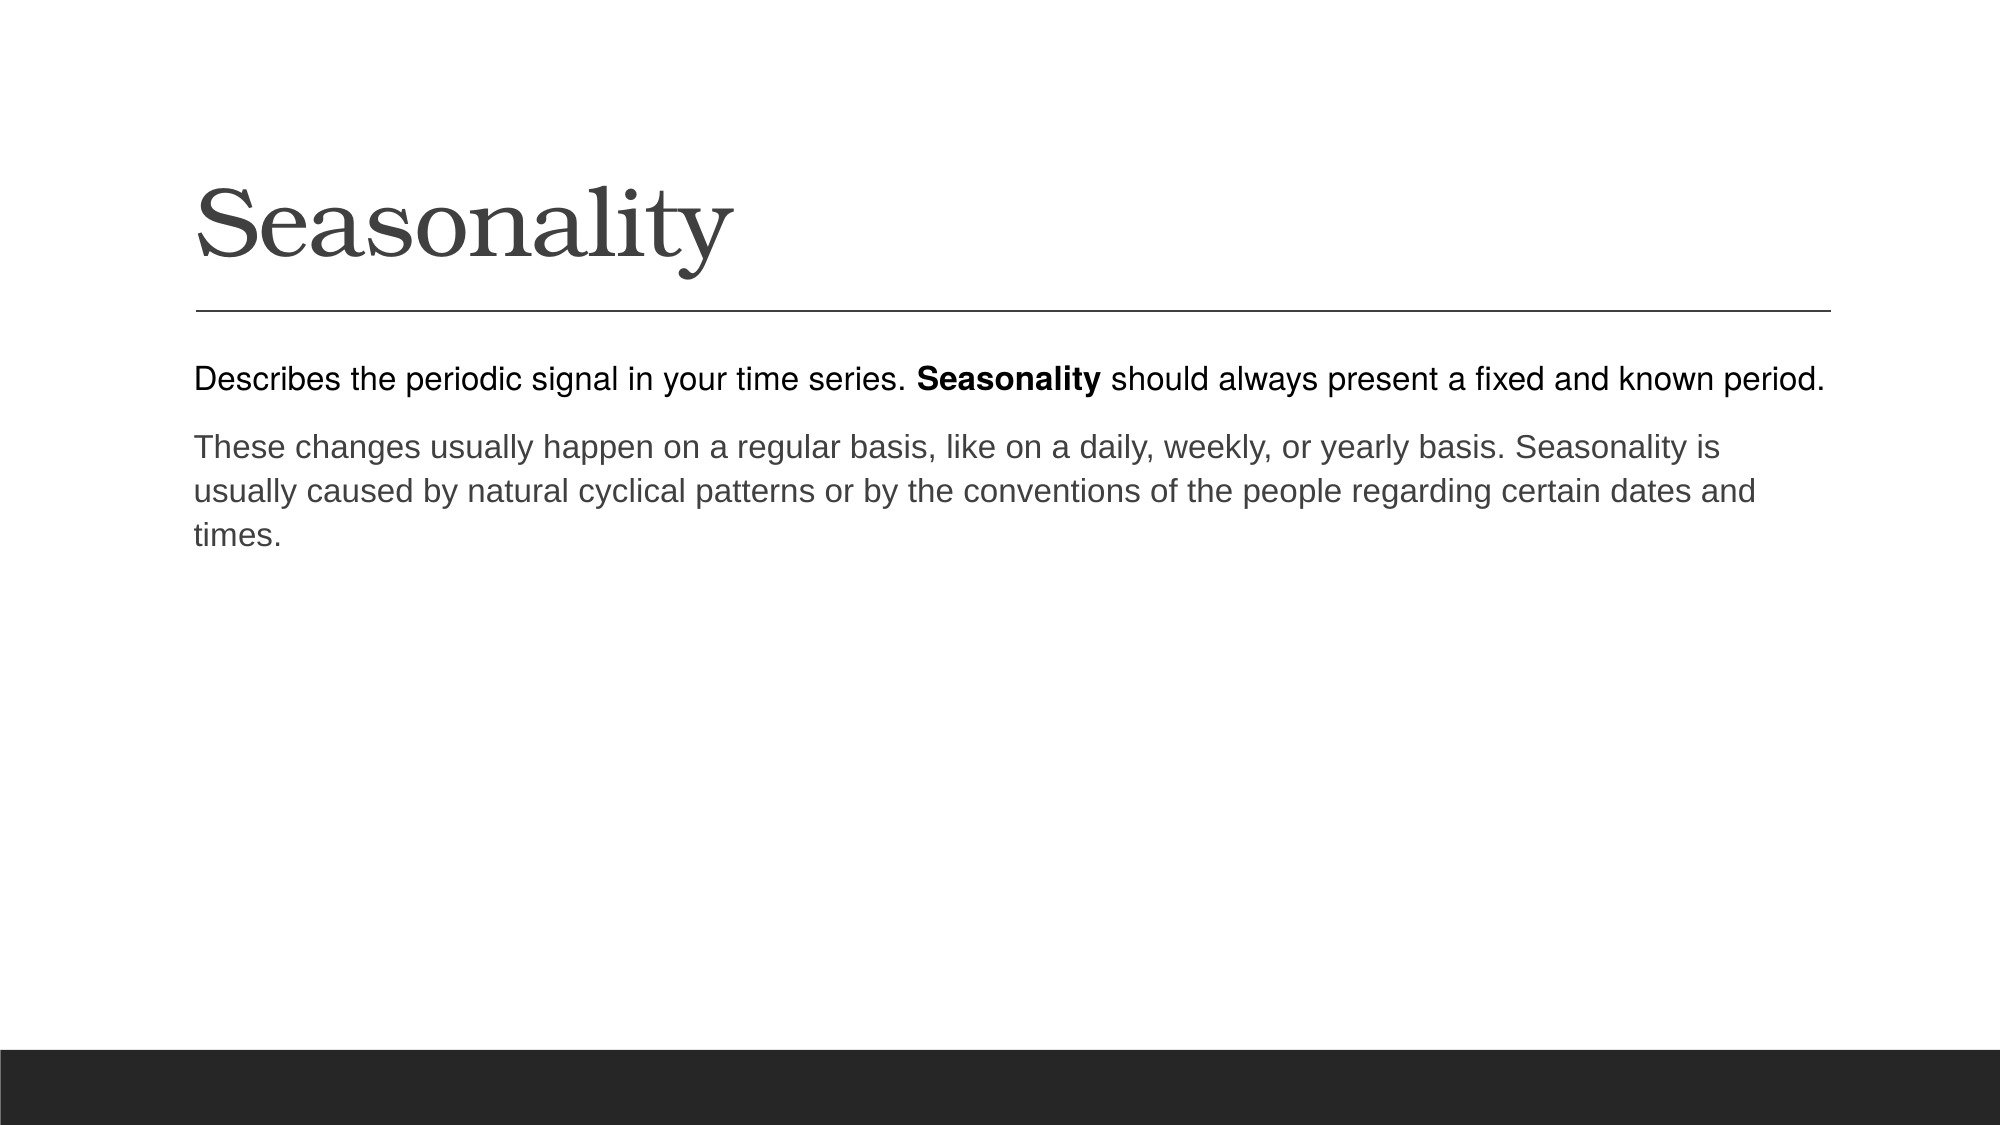

# Seasonality
Describes the periodic signal in your time series. Seasonality should always present a fixed and known period.
These changes usually happen on a regular basis, like on a daily, weekly, or yearly basis. Seasonality is usually caused by natural cyclical patterns or by the conventions of the people regarding certain dates and times.